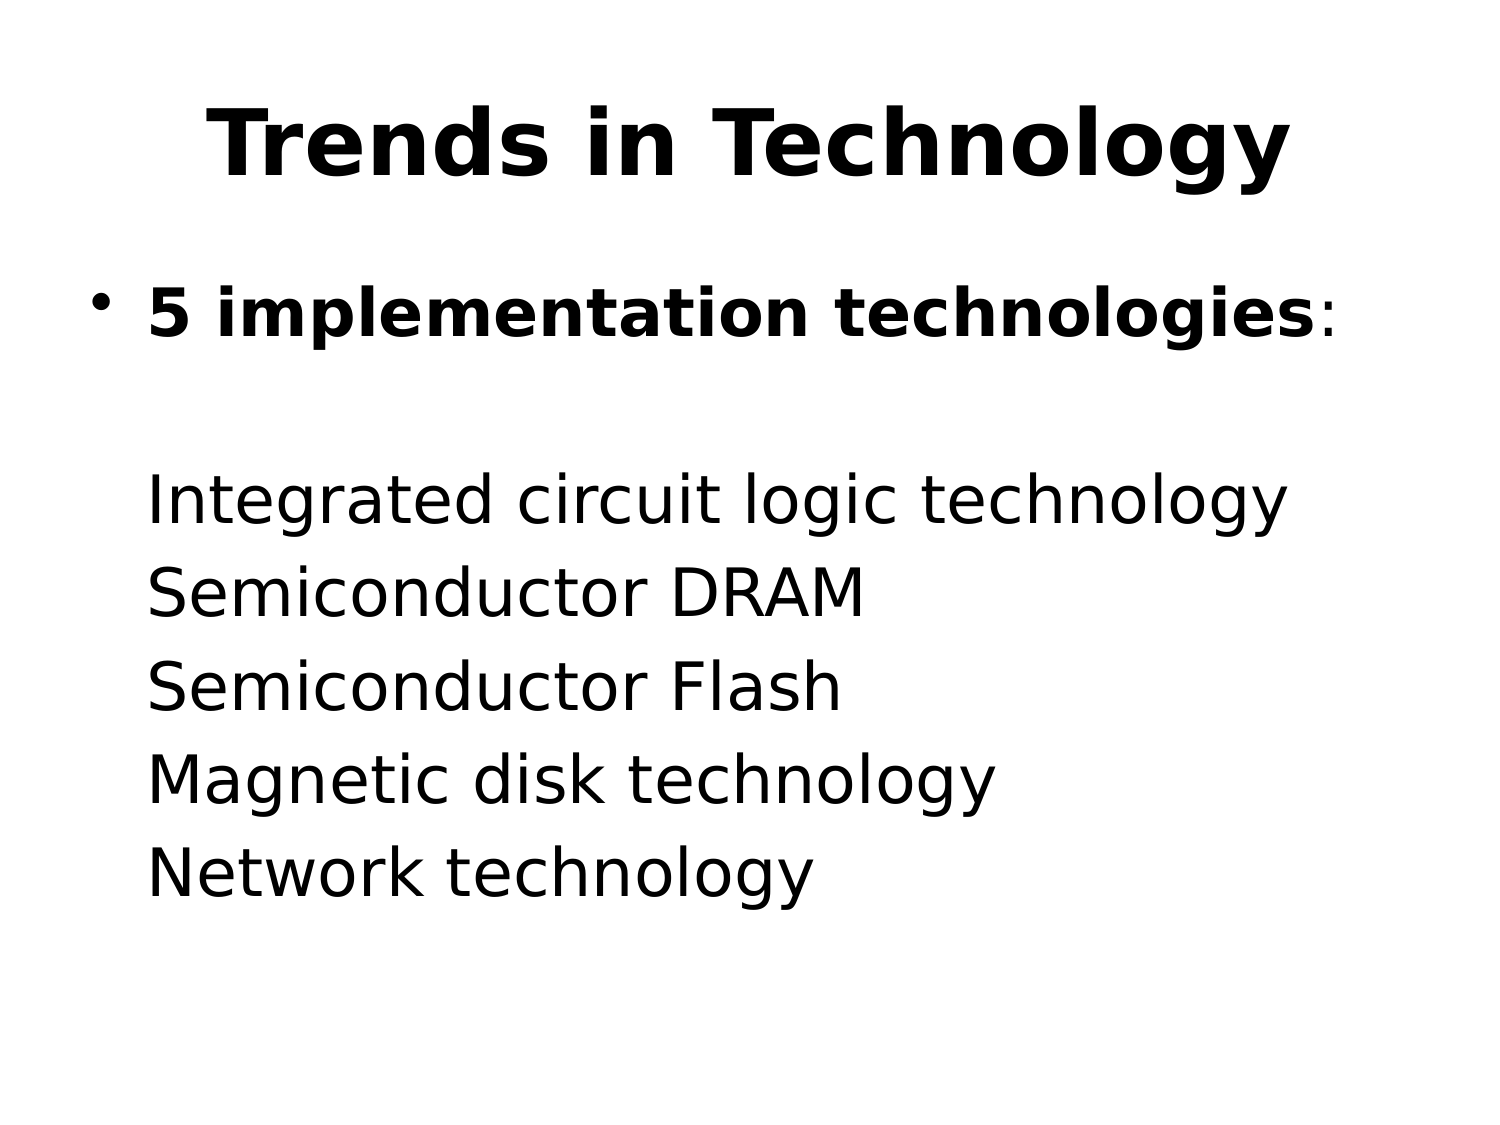

# Trends in Technology
5 implementation technologies:

	Integrated circuit logic technology
	Semiconductor DRAM
	Semiconductor Flash
	Magnetic disk technology
	Network technology